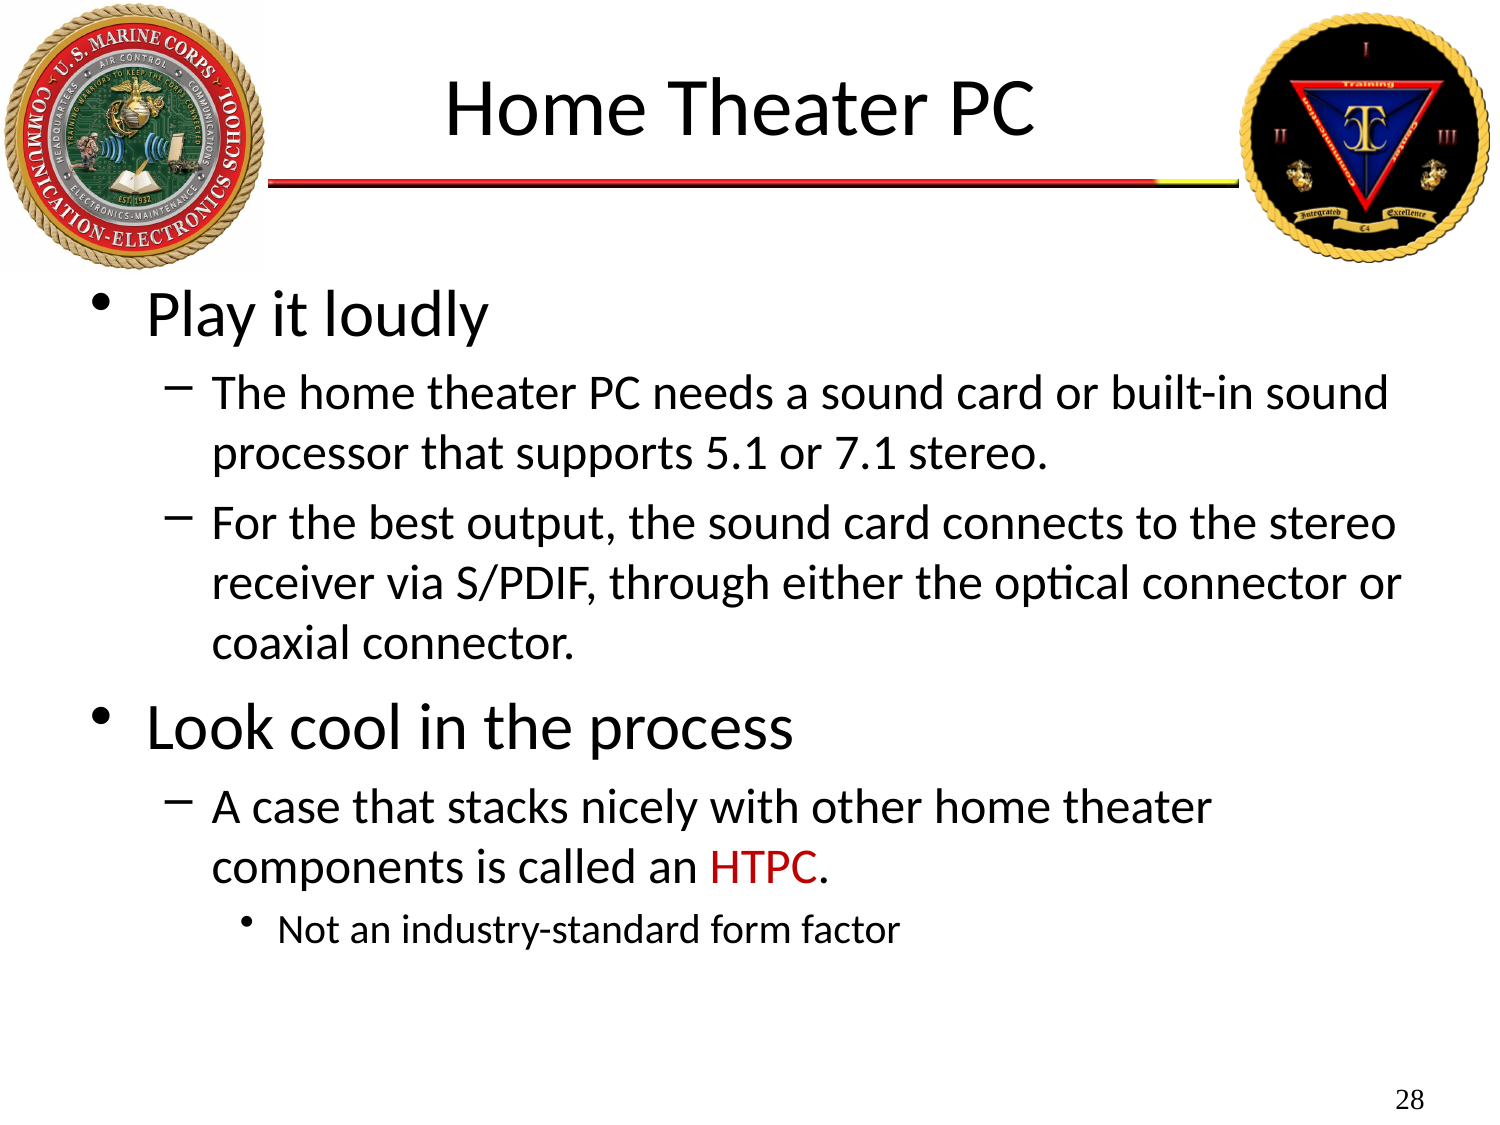

# Home Theater PC
Play it loudly
The home theater PC needs a sound card or built-in sound processor that supports 5.1 or 7.1 stereo.
For the best output, the sound card connects to the stereo receiver via S/PDIF, through either the optical connector or coaxial connector.
Look cool in the process
A case that stacks nicely with other home theater components is called an HTPC.
Not an industry-standard form factor